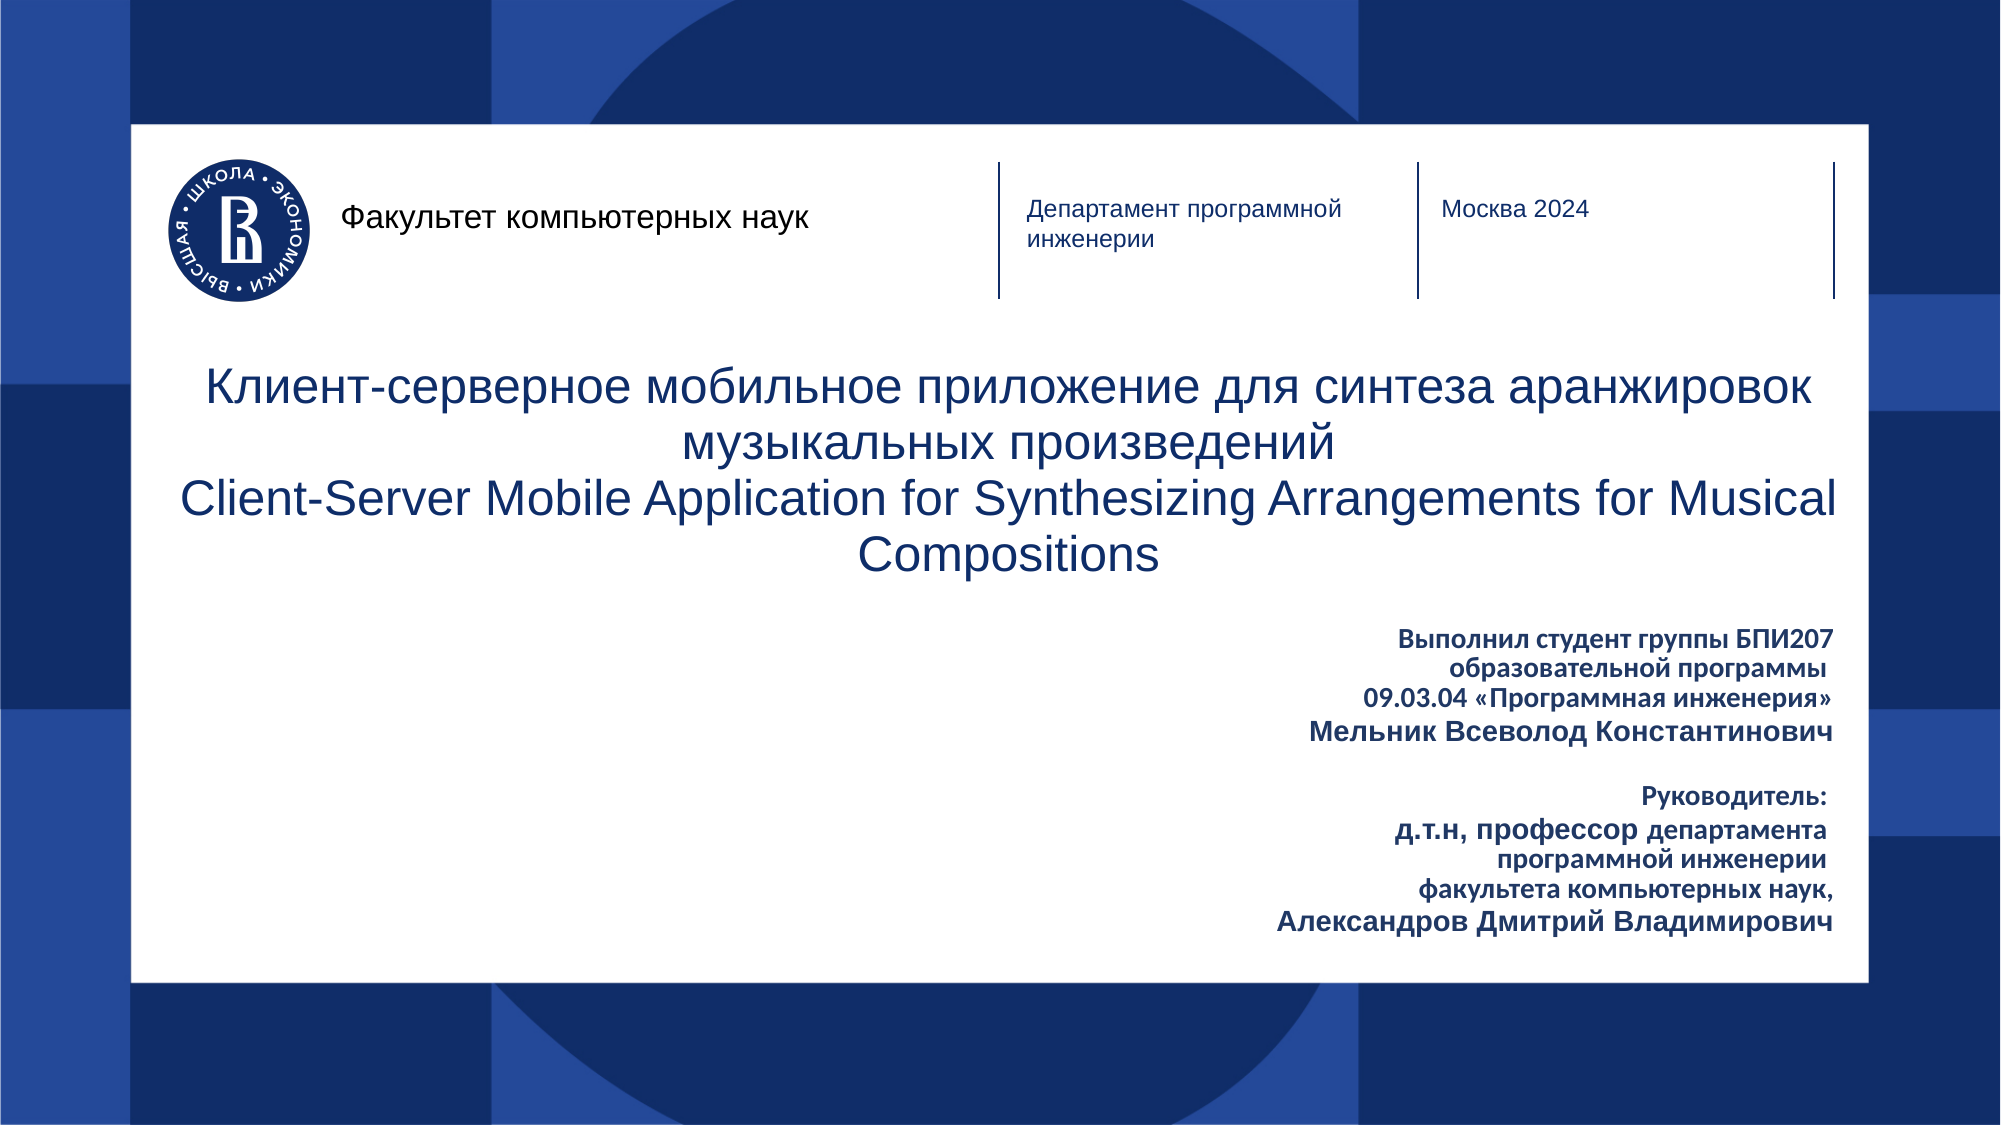

Департамент программной инженерии
Москва 2024
Факультет компьютерных наук
# Клиент-серверное мобильное приложение для синтеза аранжировок музыкальных произведений Client-Server Mobile Application for Synthesizing Arrangements for Musical Compositions

>

|  | Выполнил студент группы БПИ207 образовательной программы 09.03.04 «Программная инженерия» Мельник Всеволод Константинович |
| --- | --- |
|  | Руководитель: д.т.н, профессор департамента программной инженерии факультета компьютерных наук, Александров Дмитрий Владимирович |